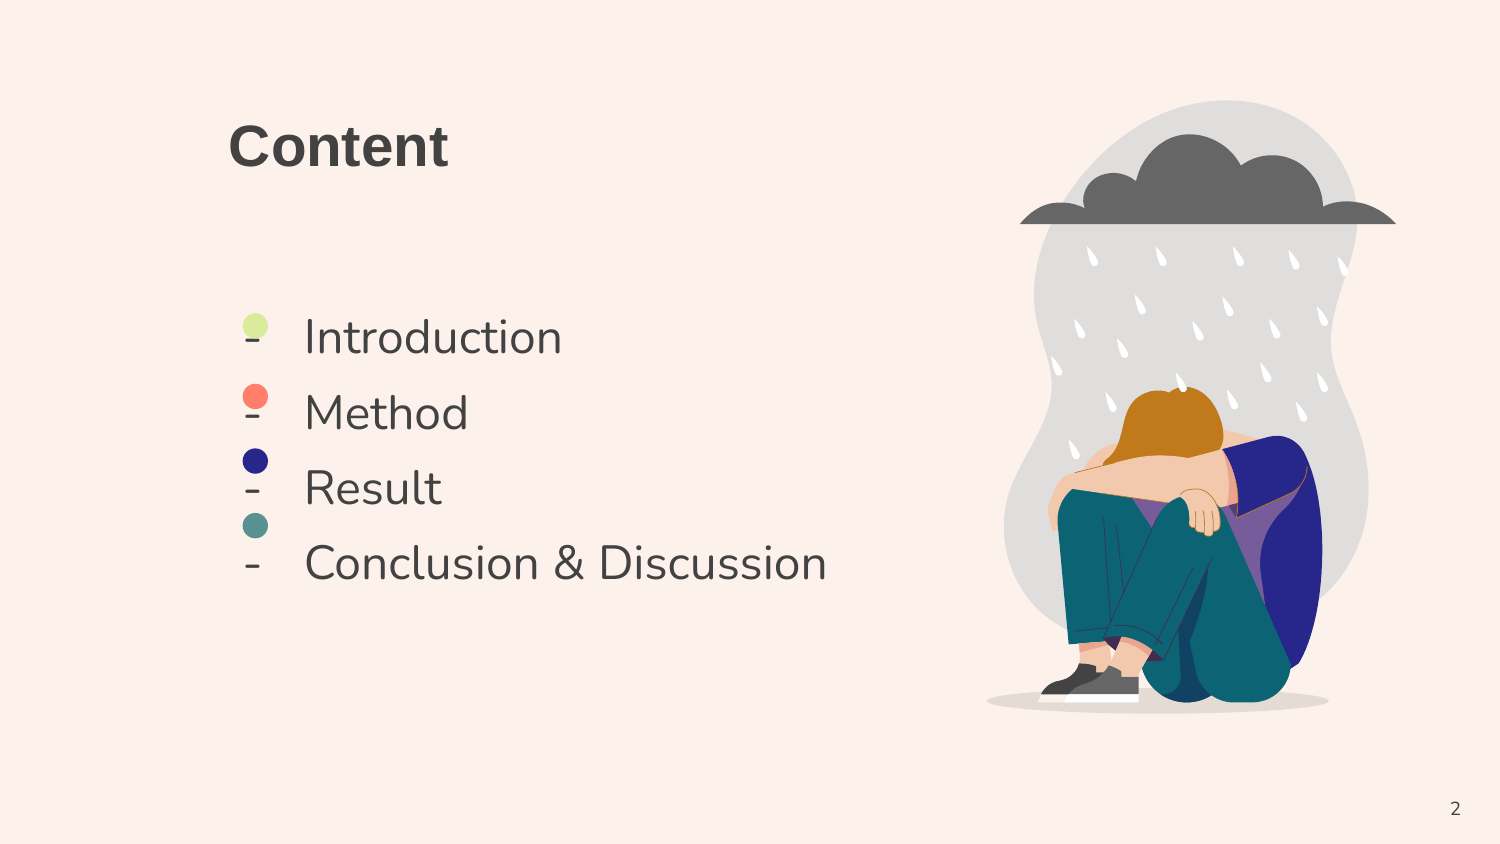

Content

Introduction
Method
Result
Conclusion & Discussion

2